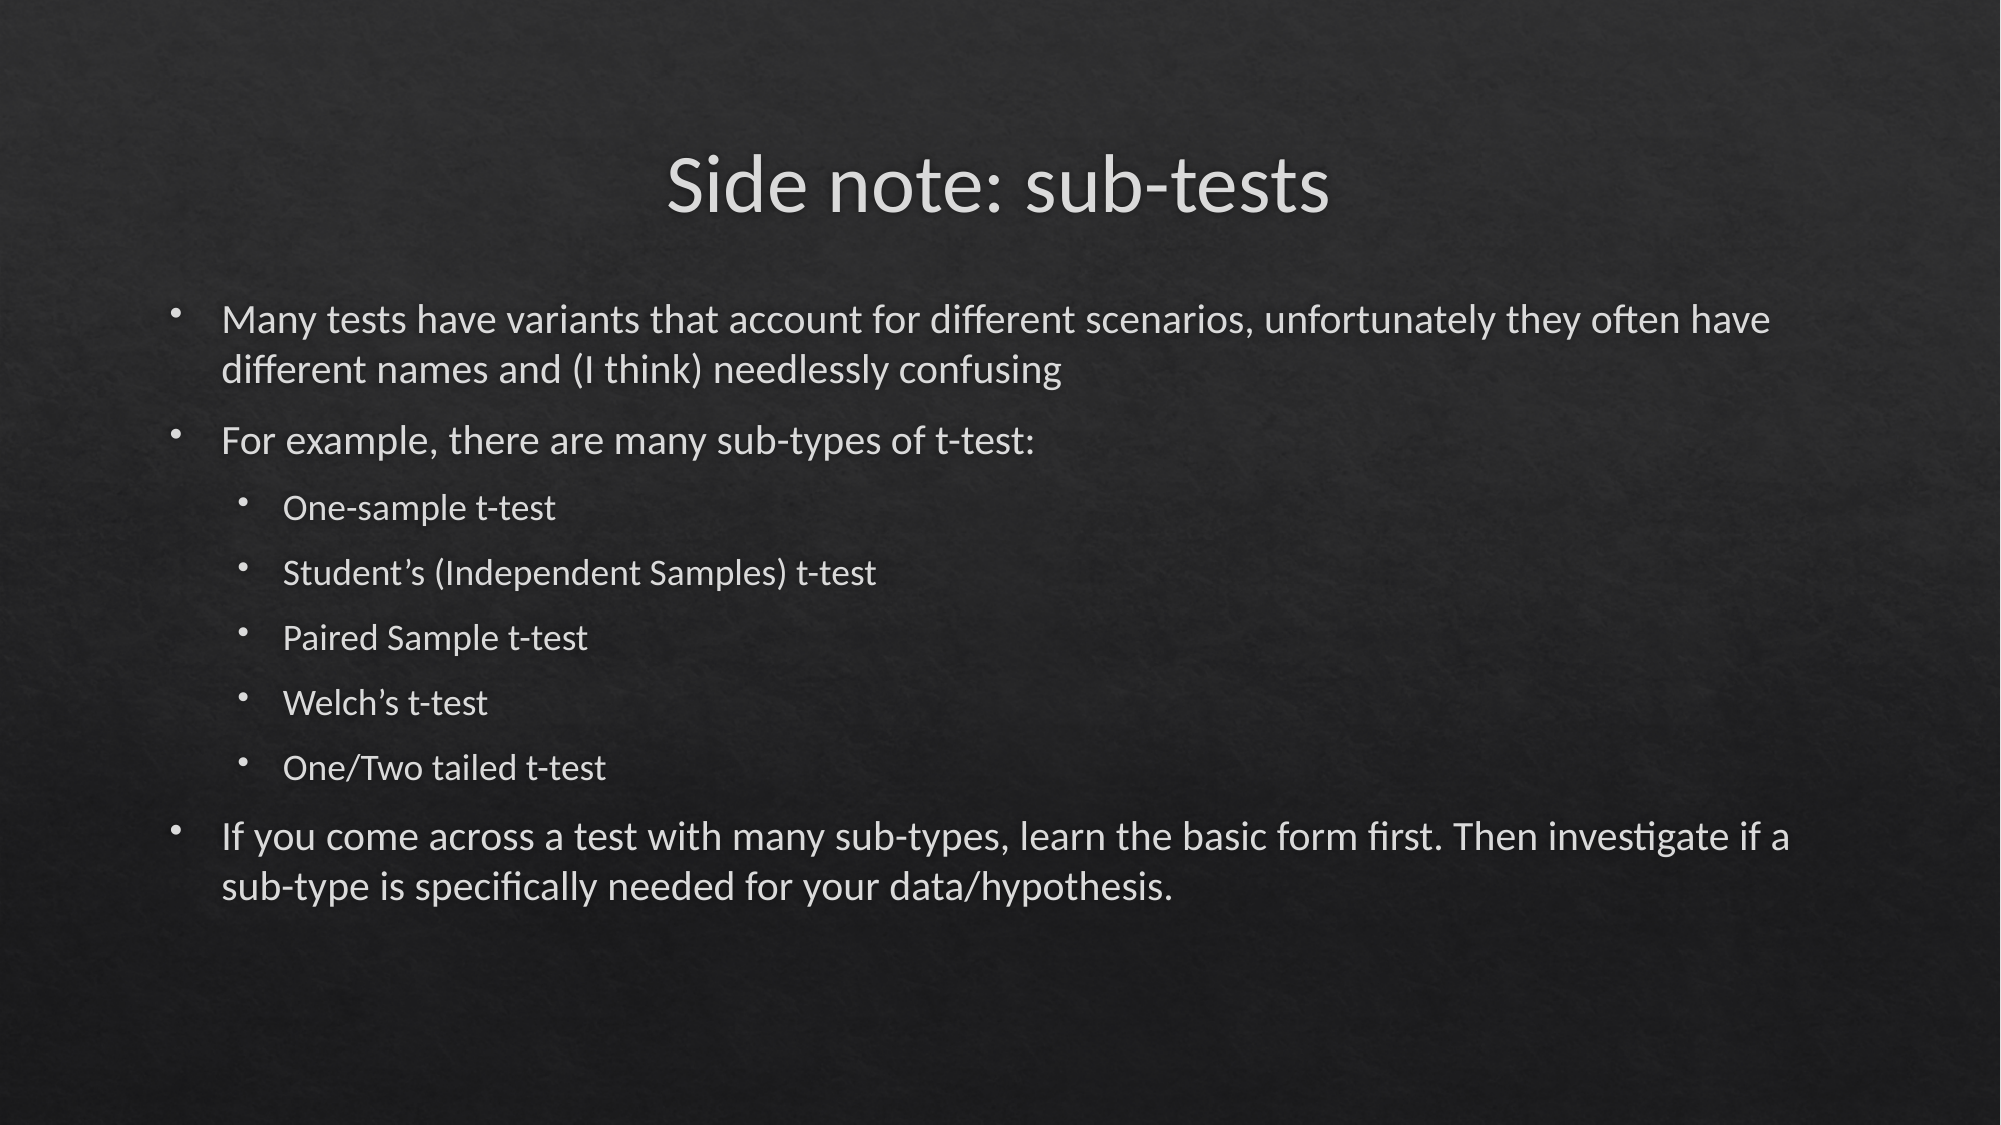

# Side note: sub-tests
Many tests have variants that account for different scenarios, unfortunately they often have different names and (I think) needlessly confusing
For example, there are many sub-types of t-test:
One-sample t-test
Student’s (Independent Samples) t-test
Paired Sample t-test
Welch’s t-test
One/Two tailed t-test
If you come across a test with many sub-types, learn the basic form first. Then investigate if a sub-type is specifically needed for your data/hypothesis.